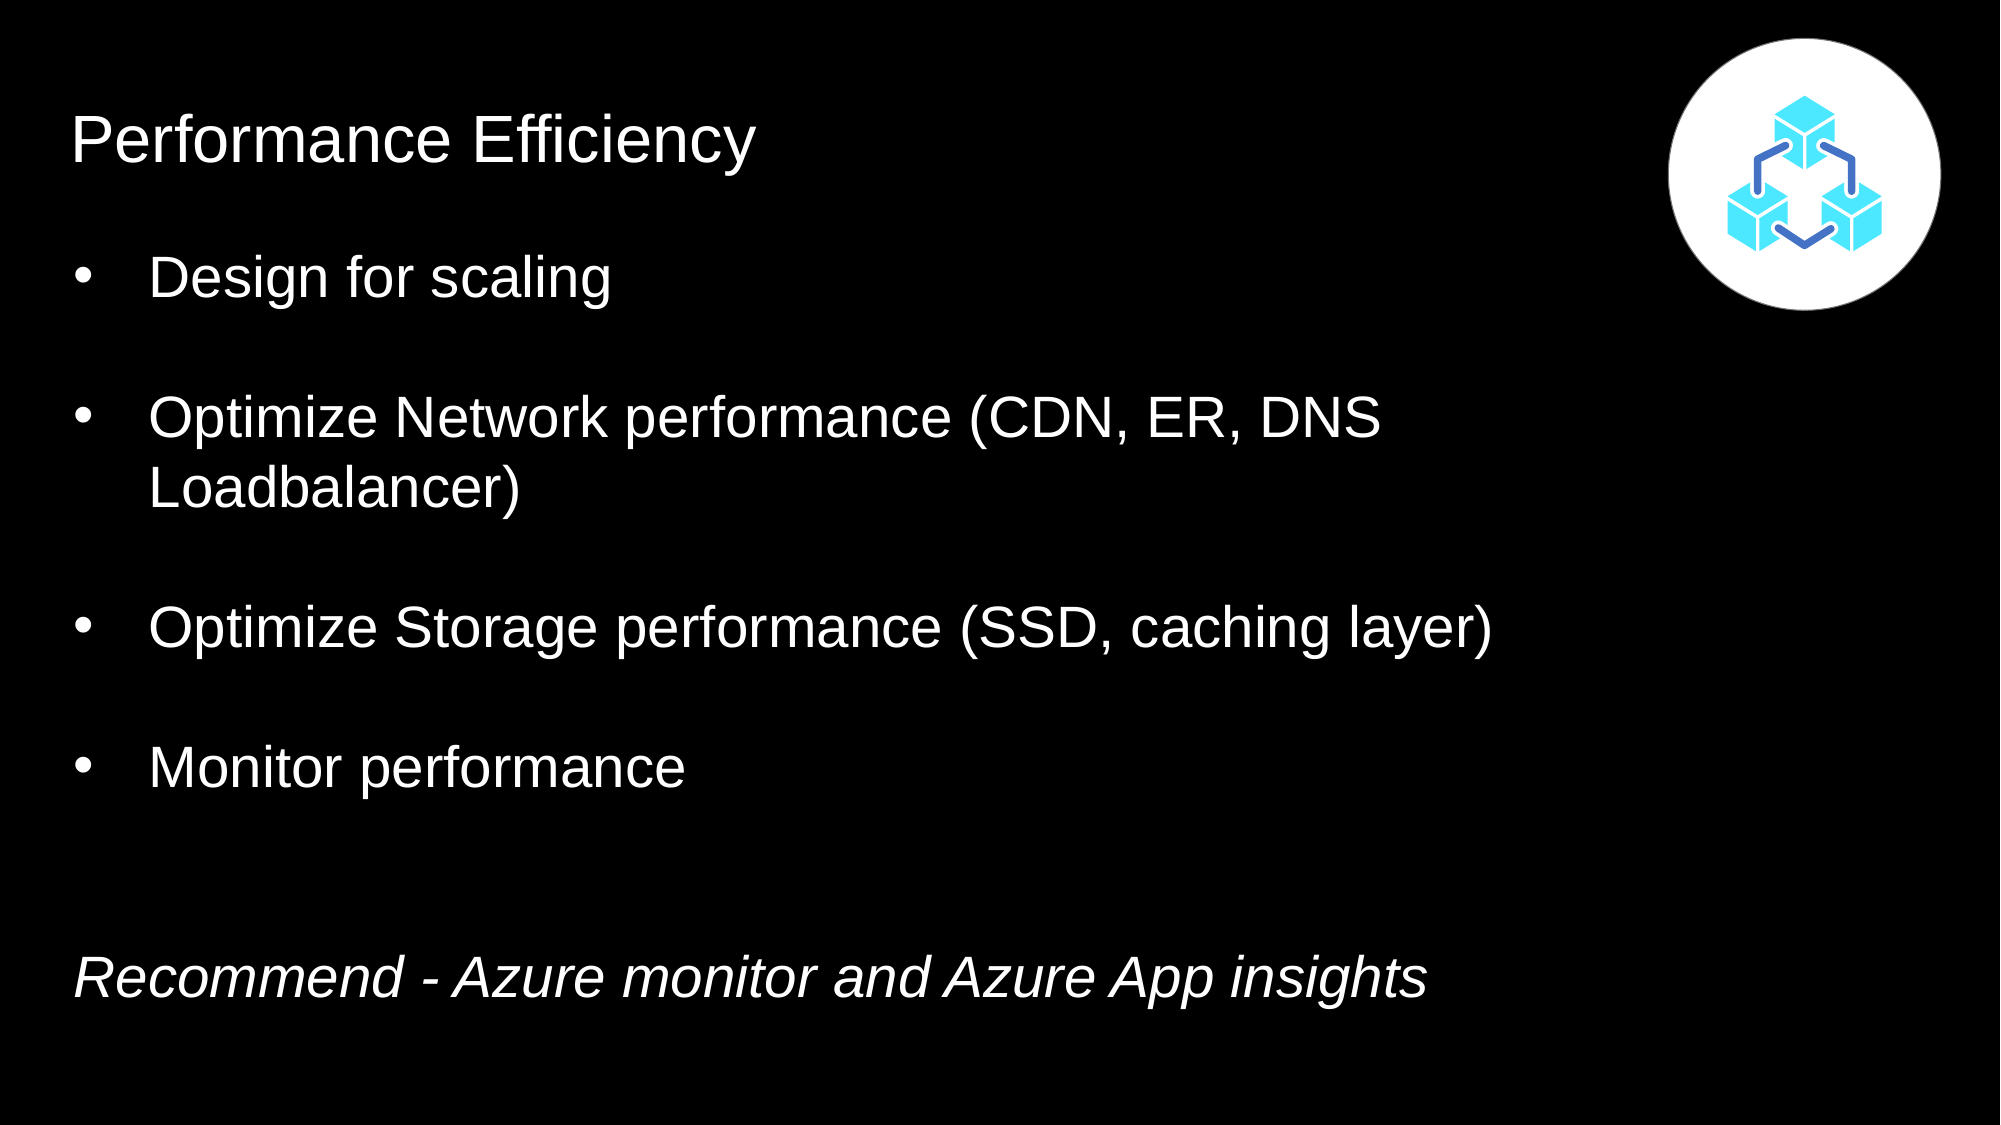

# Performance Efficiency
Design for scaling

Optimize Network performance (CDN, ER, DNS Loadbalancer)

Optimize Storage performance (SSD, caching layer)

Monitor performance

Recommend - Azure monitor and Azure App insights